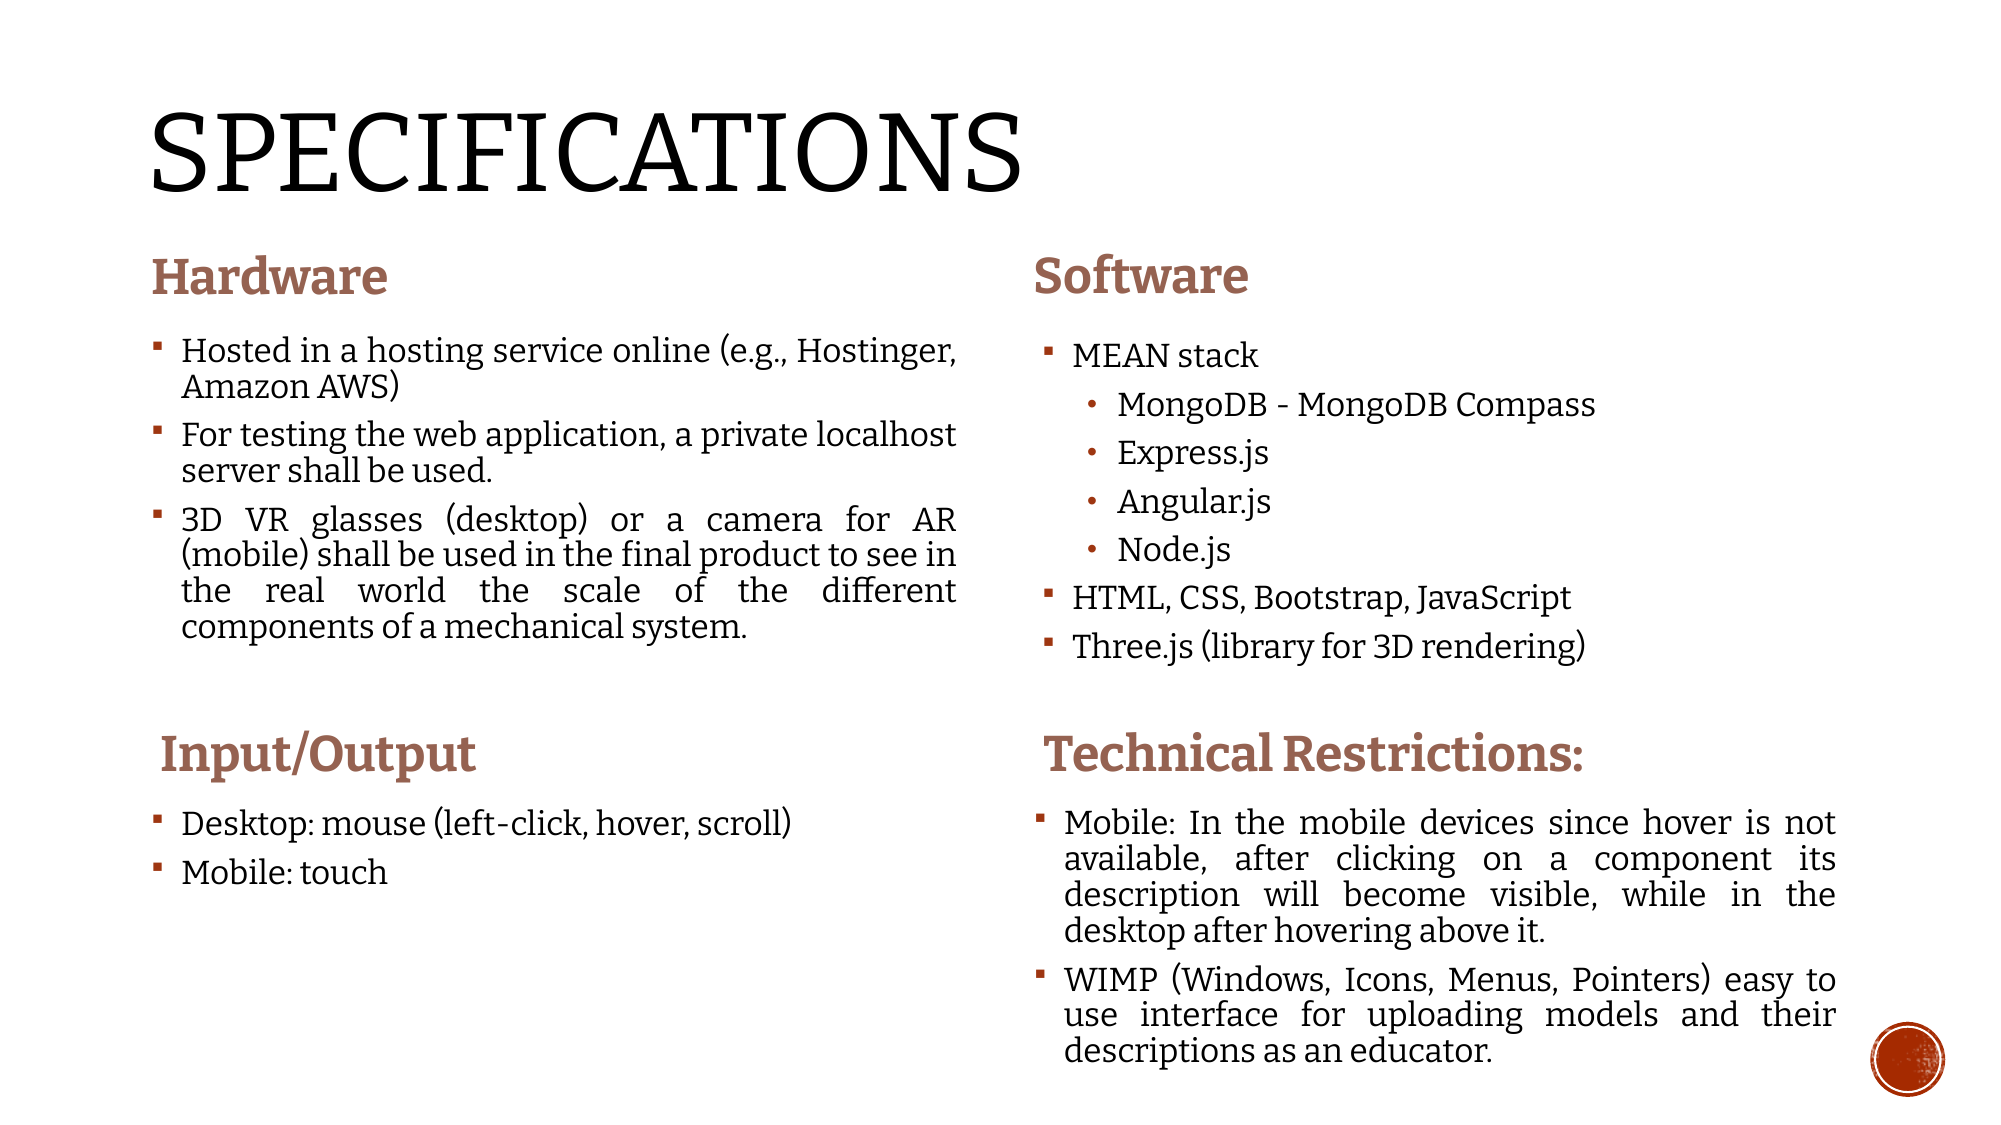

Specifications
Software
Hardware
Hosted in a hosting service online (e.g., Hostinger, Amazon AWS)
For testing the web application, a private localhost server shall be used.
3D VR glasses (desktop) or a camera for AR (mobile) shall be used in the final product to see in the real world the scale of the different components of a mechanical system.
MEAN stack
MongoDB - MongoDB Compass
Express.js
Angular.js
Node.js
HTML, CSS, Bootstrap, JavaScript
Three.js (library for 3D rendering)

Input/Output
Technical Restrictions:
Mobile: In the mobile devices since hover is not available, after clicking on a component its description will become visible, while in the desktop after hovering above it.
WIMP (Windows, Icons, Menus, Pointers) easy to use interface for uploading models and their descriptions as an educator.

Desktop: mouse (left-click, hover, scroll)
Mobile: touch